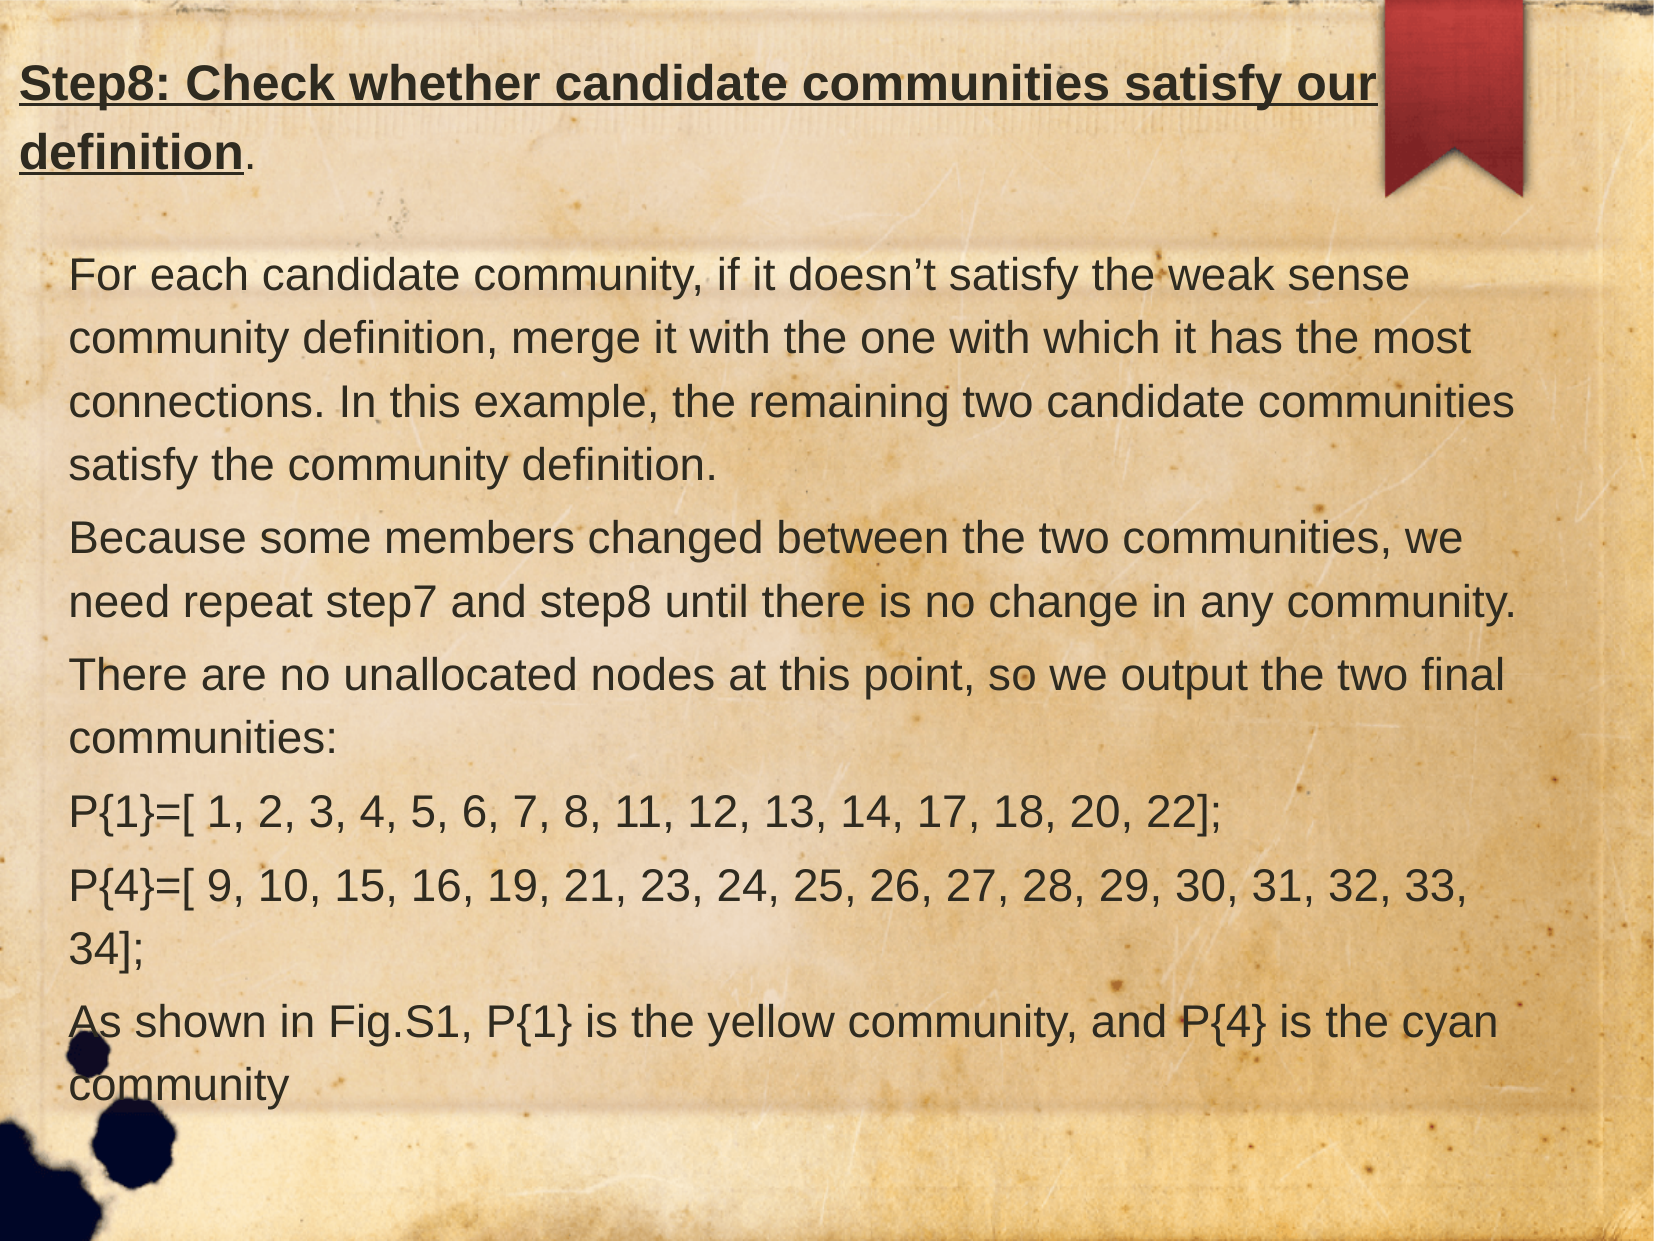

# Step8: Check whether candidate communities satisfy our definition.

For each candidate community, if it doesn’t satisfy the weak sense community definition, merge it with the one with which it has the most connections. In this example, the remaining two candidate communities satisfy the community definition.
Because some members changed between the two communities, we need repeat step7 and step8 until there is no change in any community.
There are no unallocated nodes at this point, so we output the two final communities:
P{1}=[ 1, 2, 3, 4, 5, 6, 7, 8, 11, 12, 13, 14, 17, 18, 20, 22];
P{4}=[ 9, 10, 15, 16, 19, 21, 23, 24, 25, 26, 27, 28, 29, 30, 31, 32, 33, 34];
As shown in Fig.S1, P{1} is the yellow community, and P{4} is the cyan community